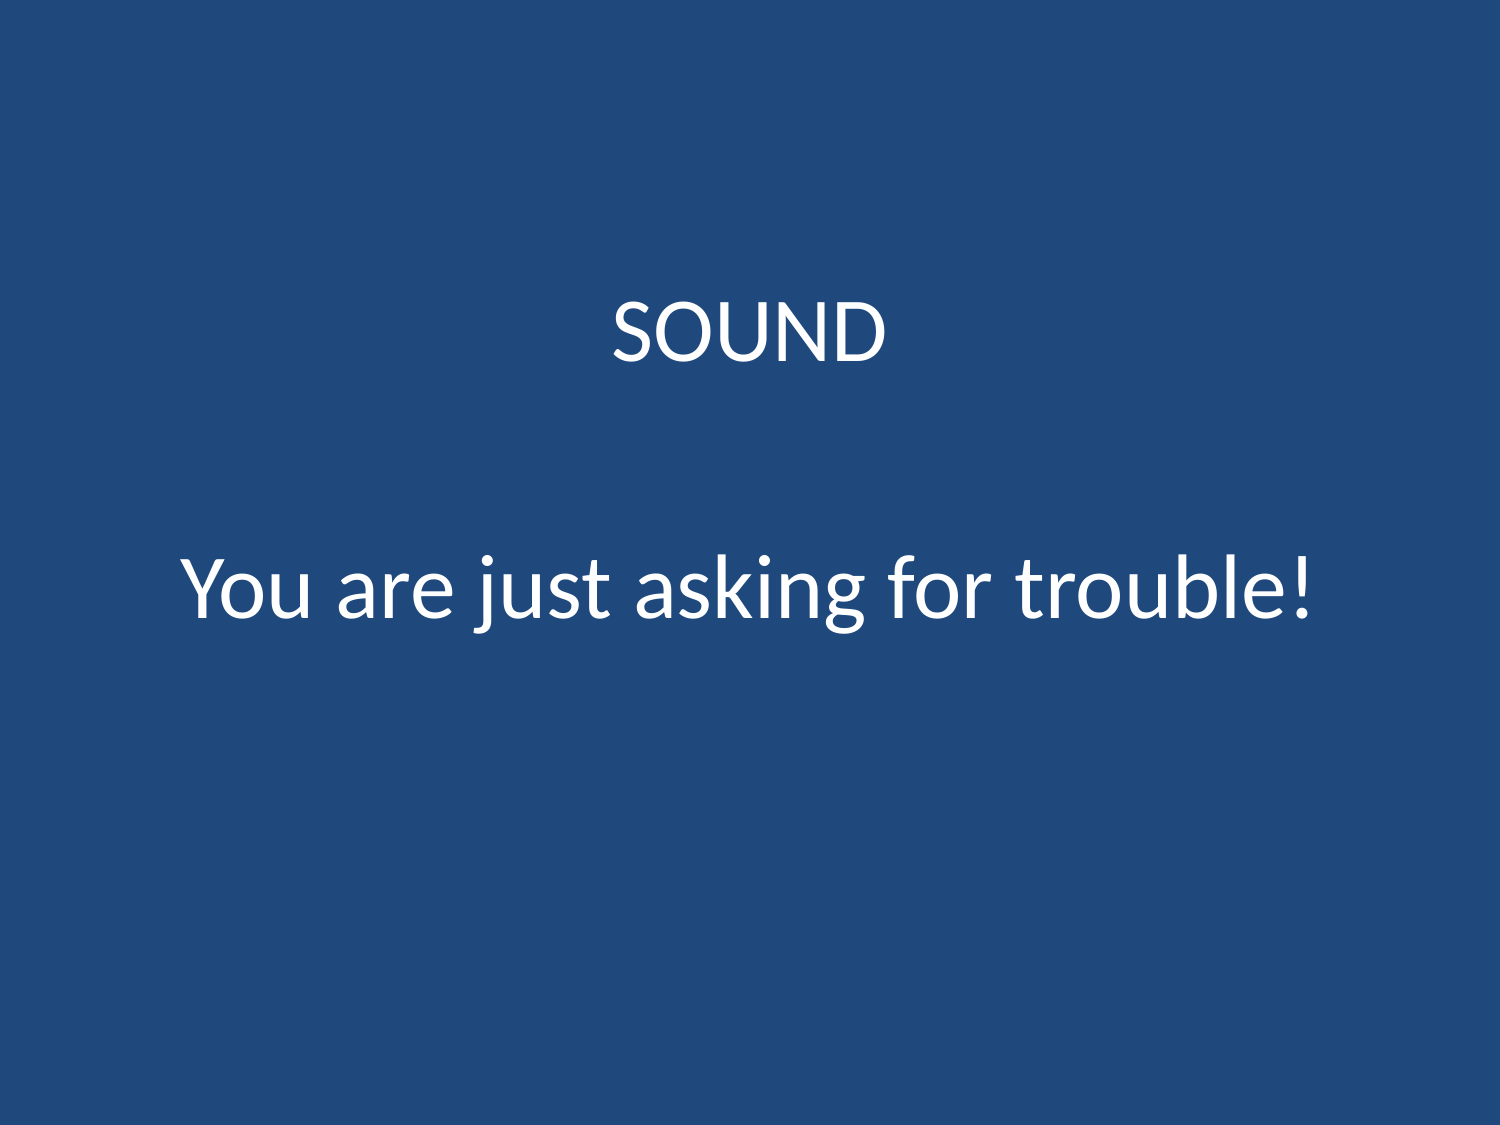

SOUND

You are just asking for trouble!